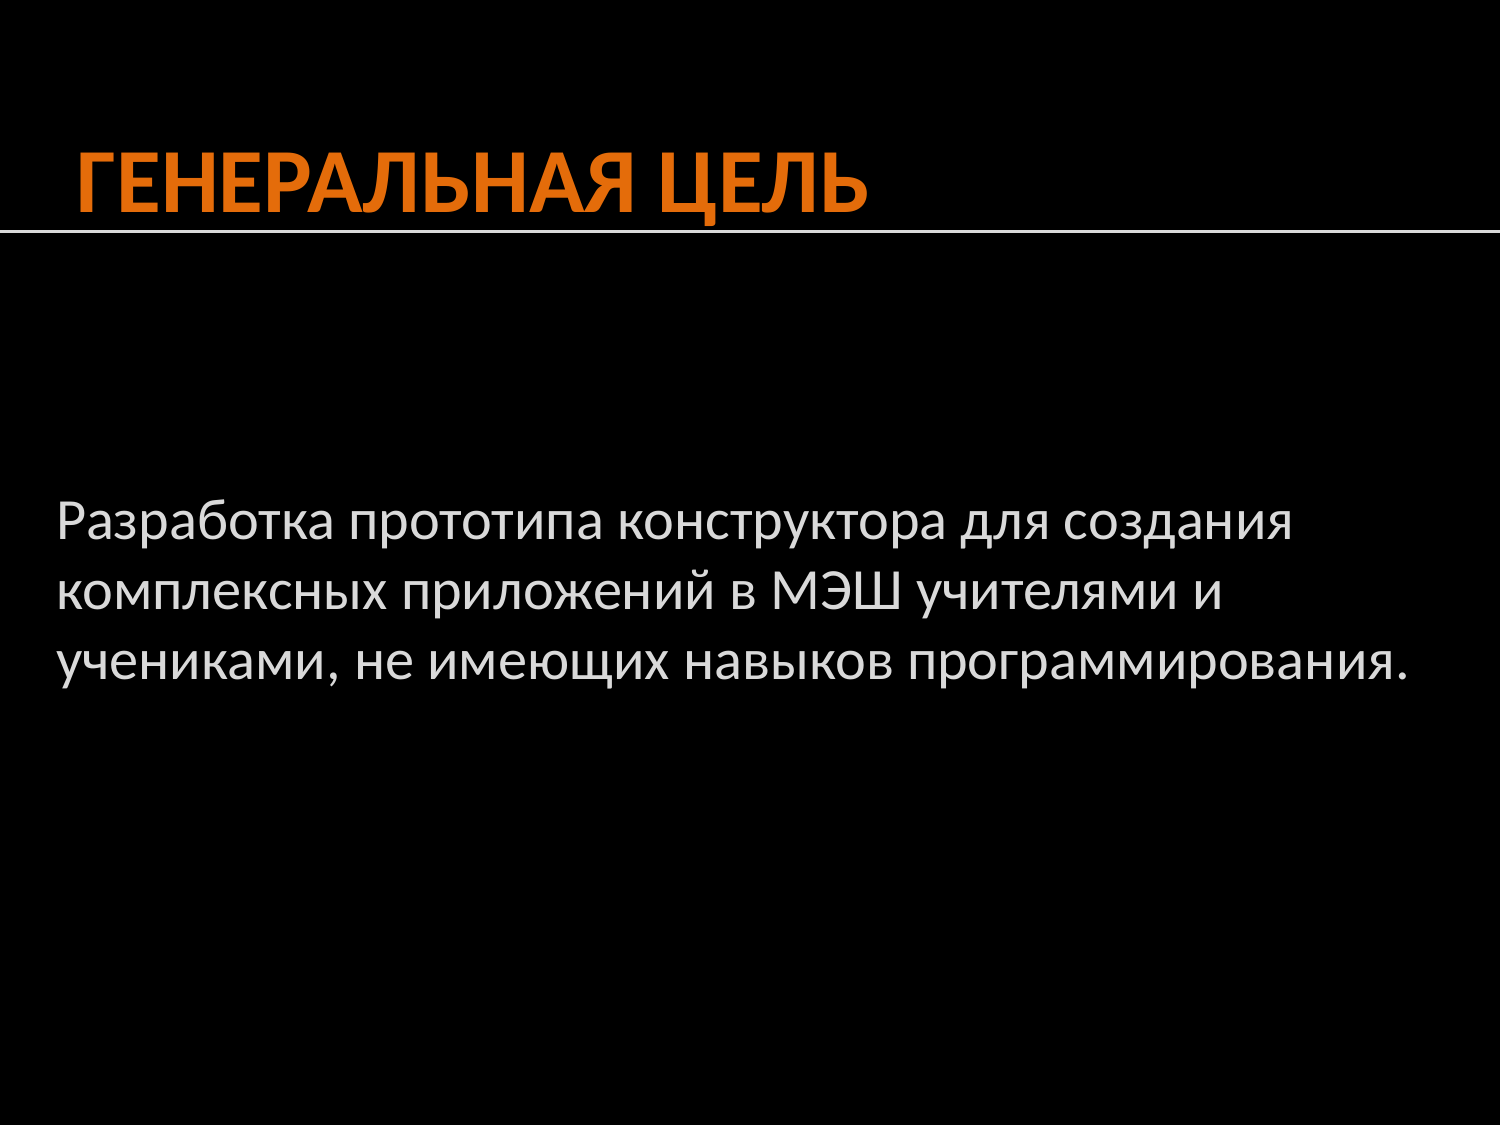

ГЕНЕРАЛЬНАЯ ЦЕЛЬ

Разработка прототипа конструктора для создания комплексных приложений в МЭШ учителями и учениками, не имеющих навыков программирования.